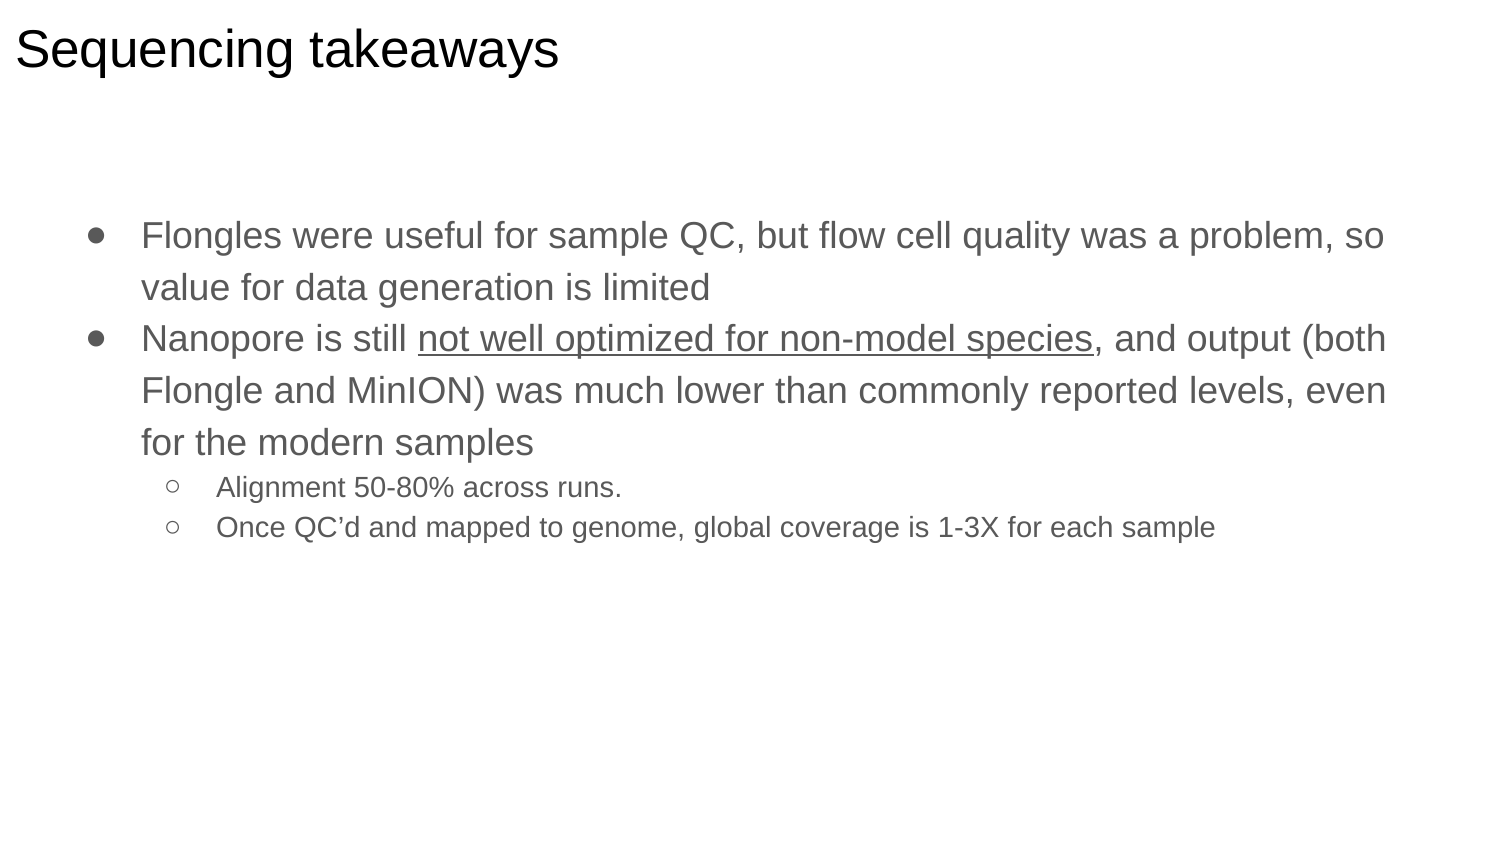

# Sequencing takeaways
Flongles were useful for sample QC, but flow cell quality was a problem, so value for data generation is limited
Nanopore is still not well optimized for non-model species, and output (both Flongle and MinION) was much lower than commonly reported levels, even for the modern samples
Alignment 50-80% across runs.
Once QC’d and mapped to genome, global coverage is 1-3X for each sample